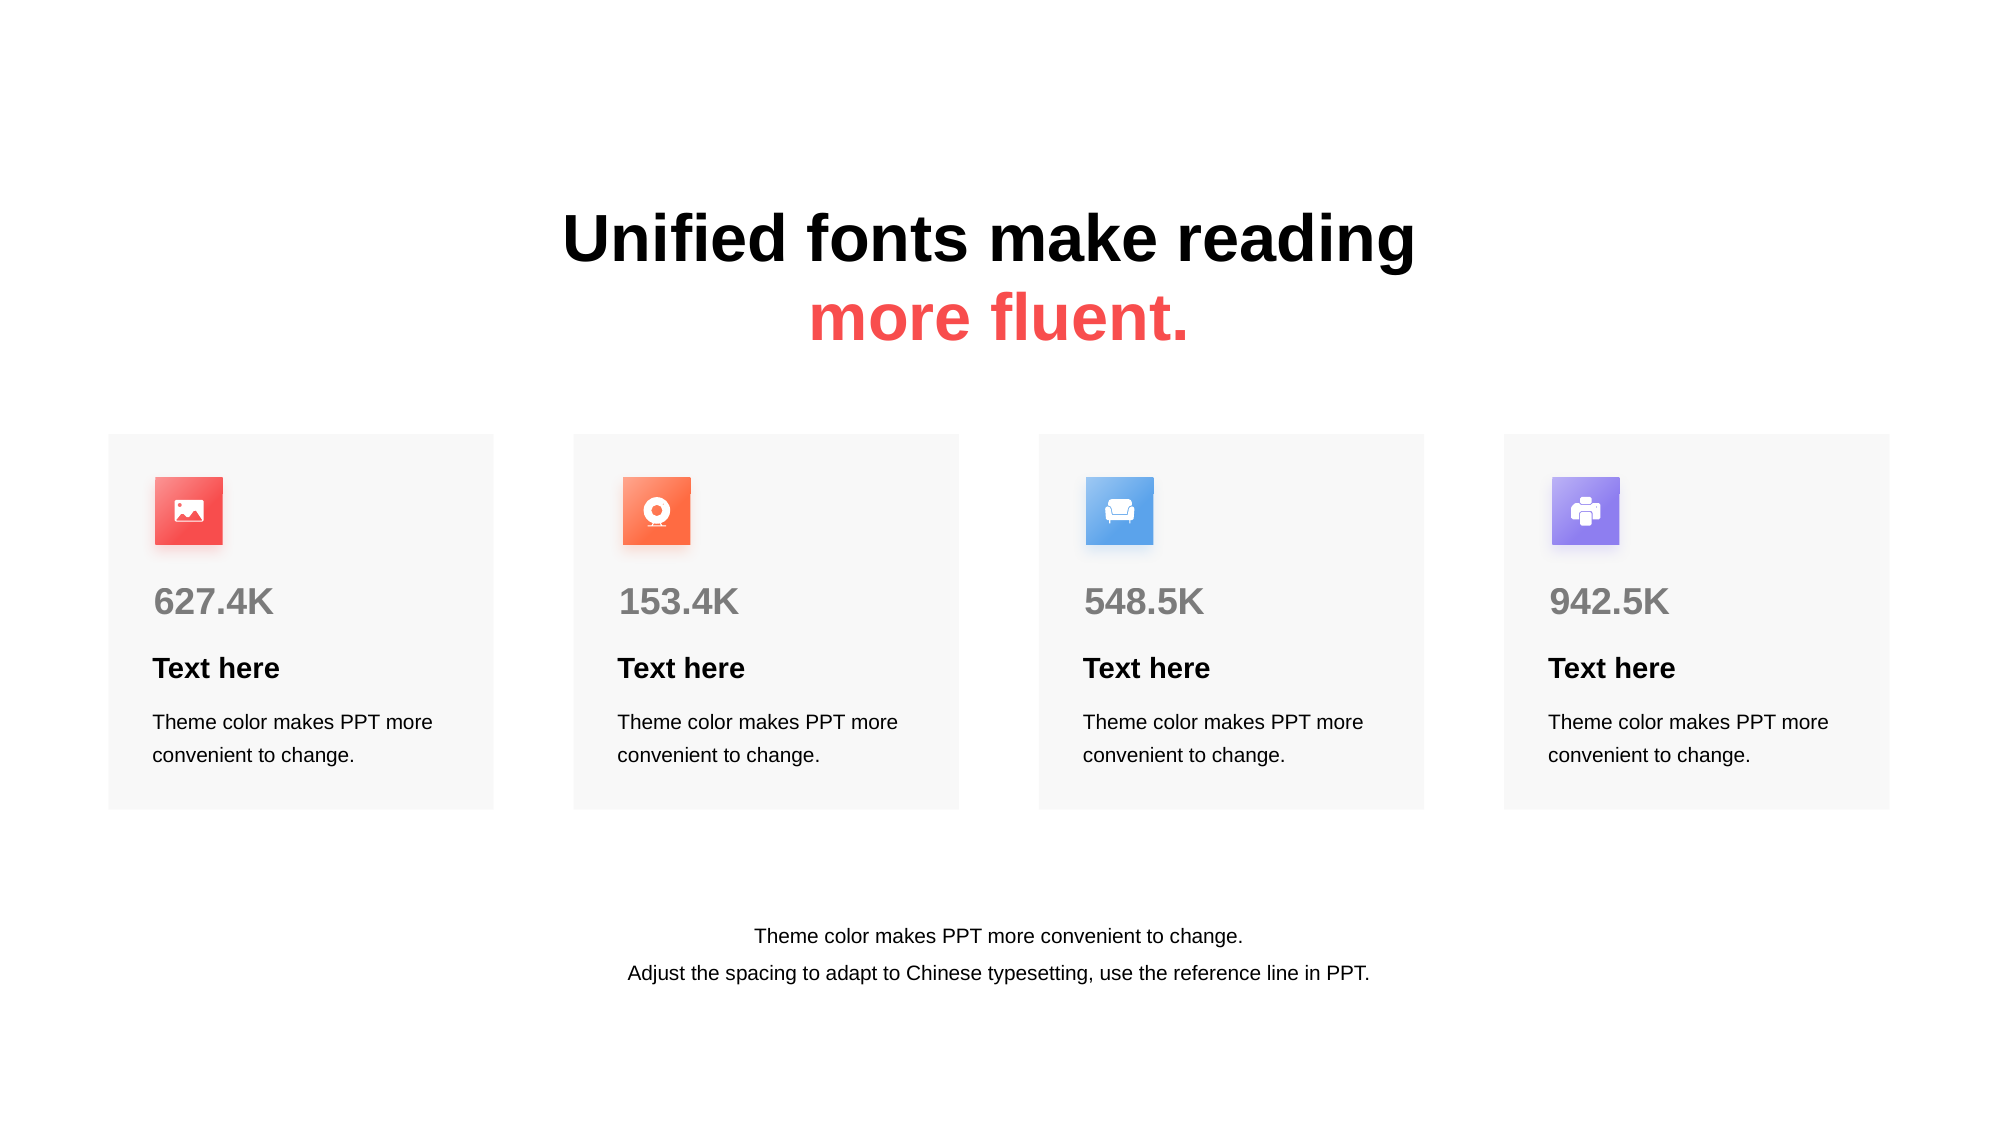

#
Unified fonts make reading
more fluent.

153.4K
548.5K
942.5K
627.4K
Text here
Text here
Text here
Text here
Theme color makes PPT more convenient to change.
Theme color makes PPT more convenient to change.
Theme color makes PPT more convenient to change.
Theme color makes PPT more convenient to change.
Theme color makes PPT more convenient to change.
Adjust the spacing to adapt to Chinese typesetting, use the reference line in PPT.